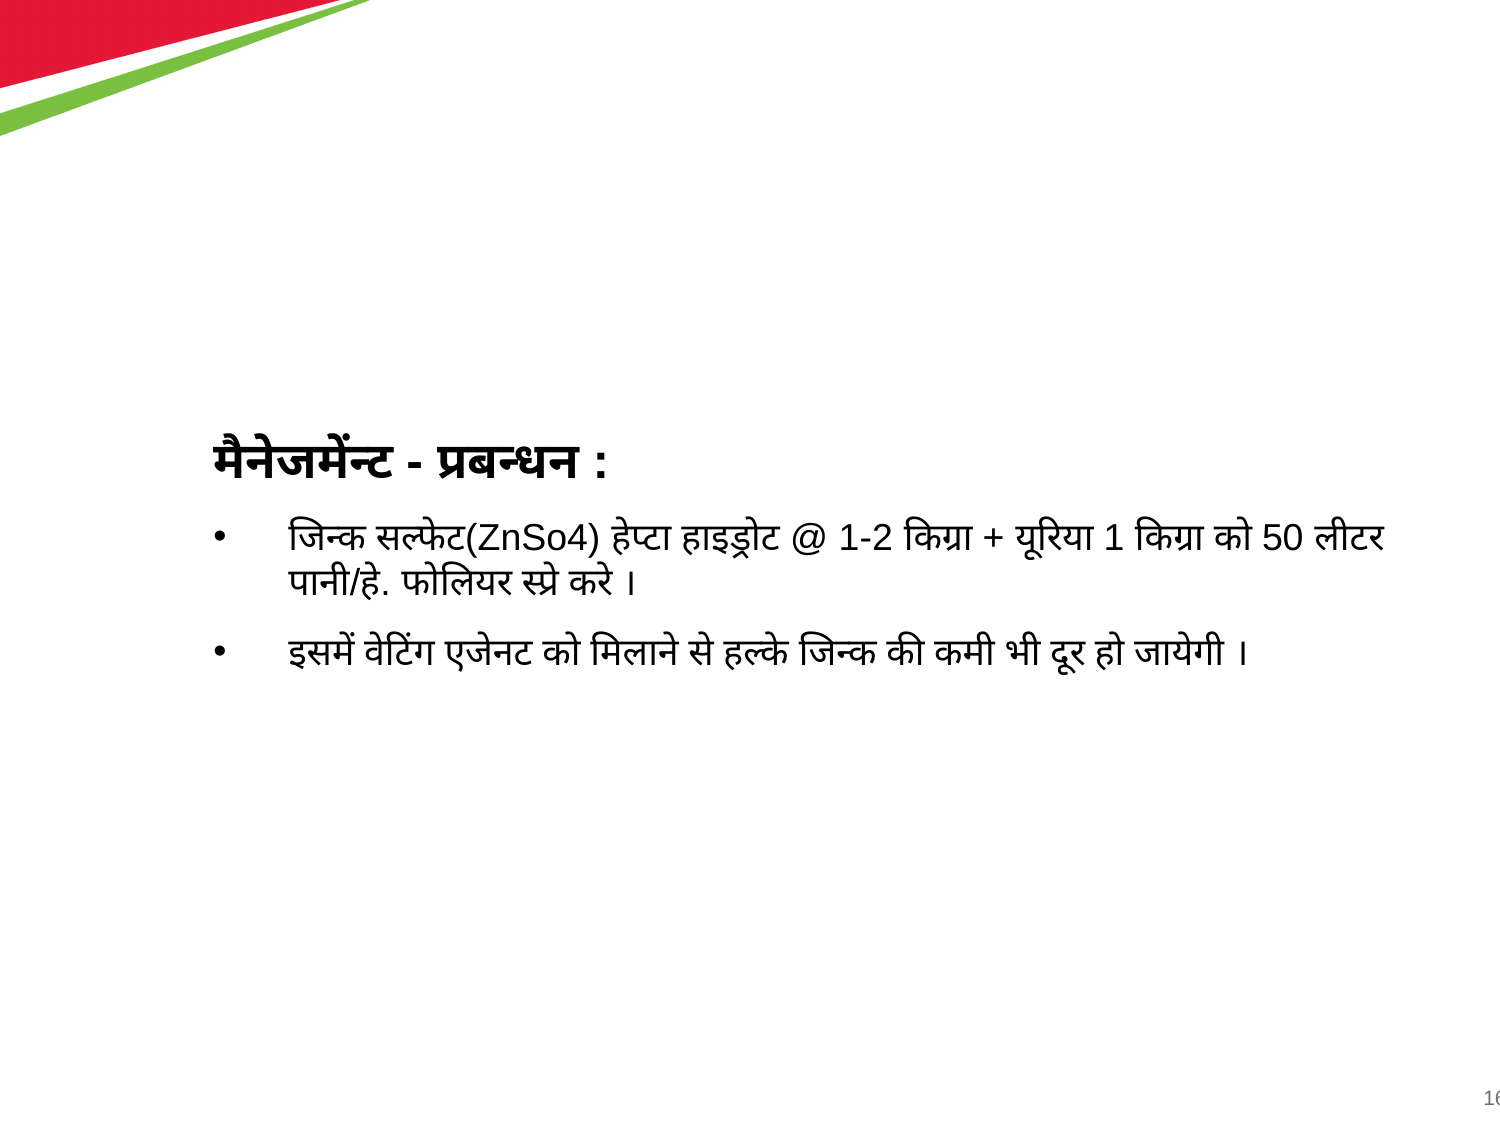

मैनेजमेंन्ट - प्रबन्धन :
जिन्क सल्फेट(ZnSo4) हेप्टा हाइड्रोट @ 1-2 किग्रा + यूरिया 1 किग्रा को 50 लीटर पानी/हे. फोलियर स्प्रे करे ।
इसमें वेटिंग एजेनट को मिलाने से हल्के जिन्क की कमी भी दूर हो जायेगी ।